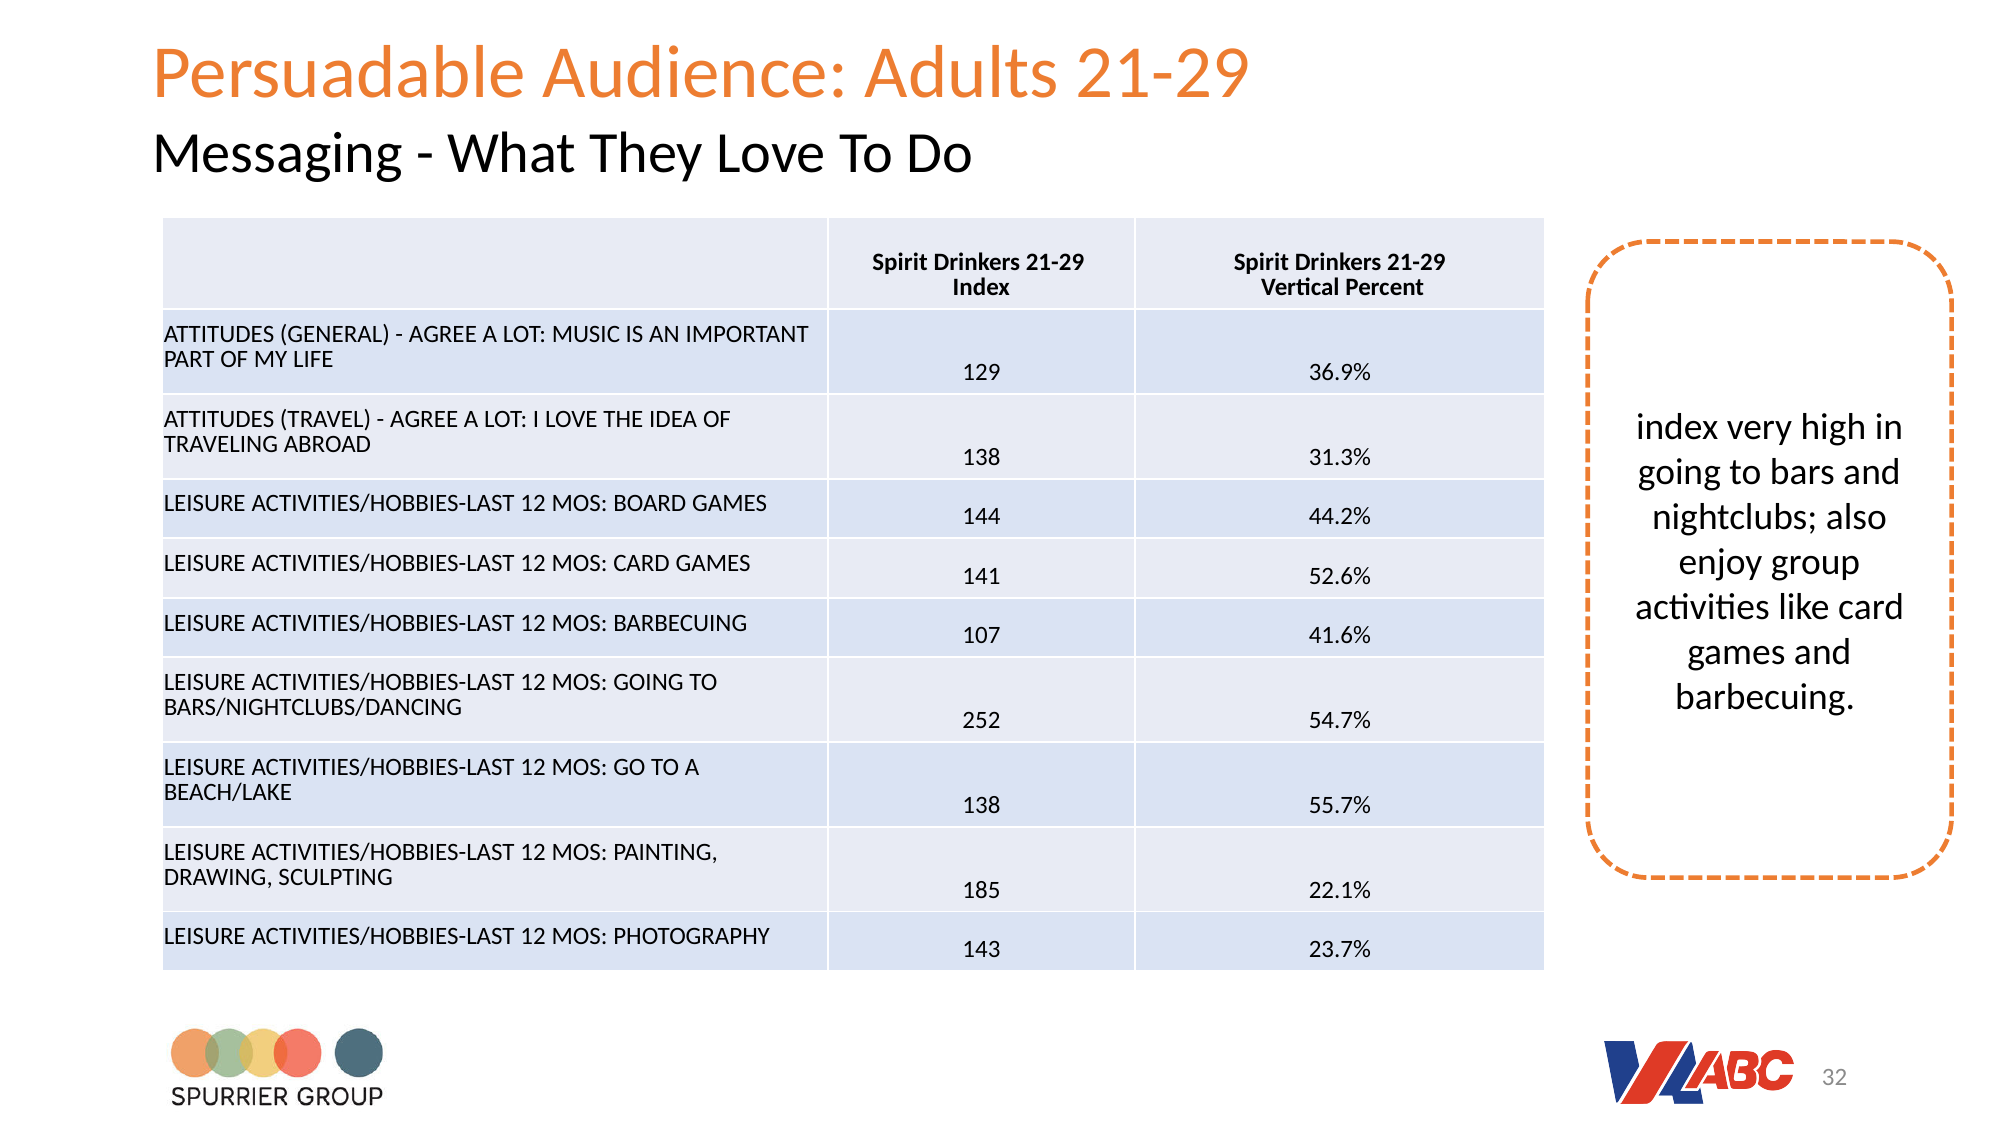

Persuadable Audience: Adults 21-29
Messaging - What They Love To Do
|  | Spirit Drinkers 21-29 Index | Spirit Drinkers 21-29 Vertical Percent |
| --- | --- | --- |
| ATTITUDES (GENERAL) - AGREE A LOT: MUSIC IS AN IMPORTANT PART OF MY LIFE | 129 | 36.9% |
| ATTITUDES (TRAVEL) - AGREE A LOT: I LOVE THE IDEA OF TRAVELING ABROAD | 138 | 31.3% |
| LEISURE ACTIVITIES/HOBBIES-LAST 12 MOS: BOARD GAMES | 144 | 44.2% |
| LEISURE ACTIVITIES/HOBBIES-LAST 12 MOS: CARD GAMES | 141 | 52.6% |
| LEISURE ACTIVITIES/HOBBIES-LAST 12 MOS: BARBECUING | 107 | 41.6% |
| LEISURE ACTIVITIES/HOBBIES-LAST 12 MOS: GOING TO BARS/NIGHTCLUBS/DANCING | 252 | 54.7% |
| LEISURE ACTIVITIES/HOBBIES-LAST 12 MOS: GO TO A BEACH/LAKE | 138 | 55.7% |
| LEISURE ACTIVITIES/HOBBIES-LAST 12 MOS: PAINTING, DRAWING, SCULPTING | 185 | 22.1% |
| LEISURE ACTIVITIES/HOBBIES-LAST 12 MOS: PHOTOGRAPHY | 143 | 23.7% |
index very high in going to bars and nightclubs; also enjoy group activities like card games and barbecuing.
32